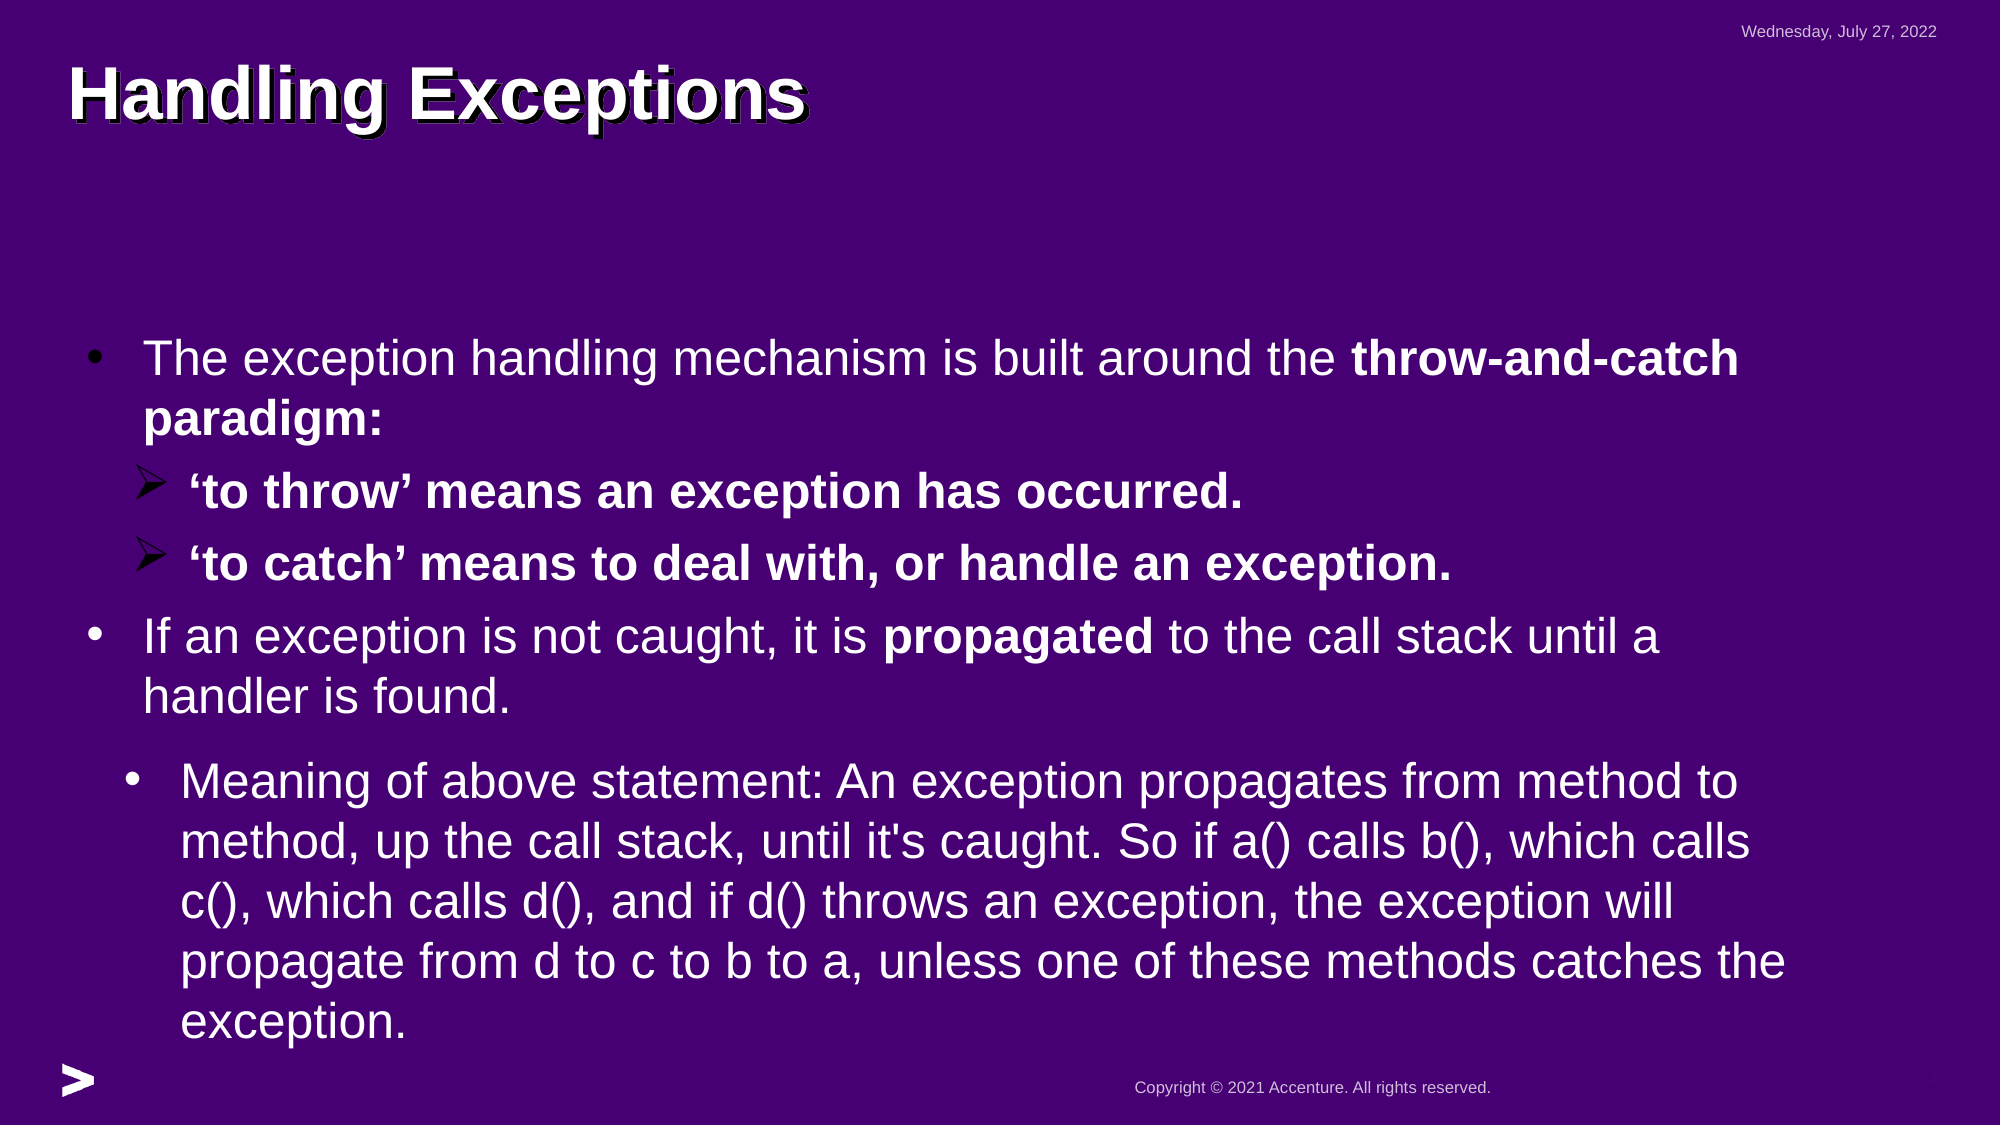

Wednesday, July 27, 2022
Handling Exceptions
The exception handling mechanism is built around the throw-and-catch paradigm:
‘to throw’ means an exception has occurred.
‘to catch’ means to deal with, or handle an exception.
If an exception is not caught, it is propagated to the call stack until a handler is found.
Meaning of above statement: An exception propagates from method to method, up the call stack, until it's caught. So if a() calls b(), which calls c(), which calls d(), and if d() throws an exception, the exception will propagate from d to c to b to a, unless one of these methods catches the exception.

4
4